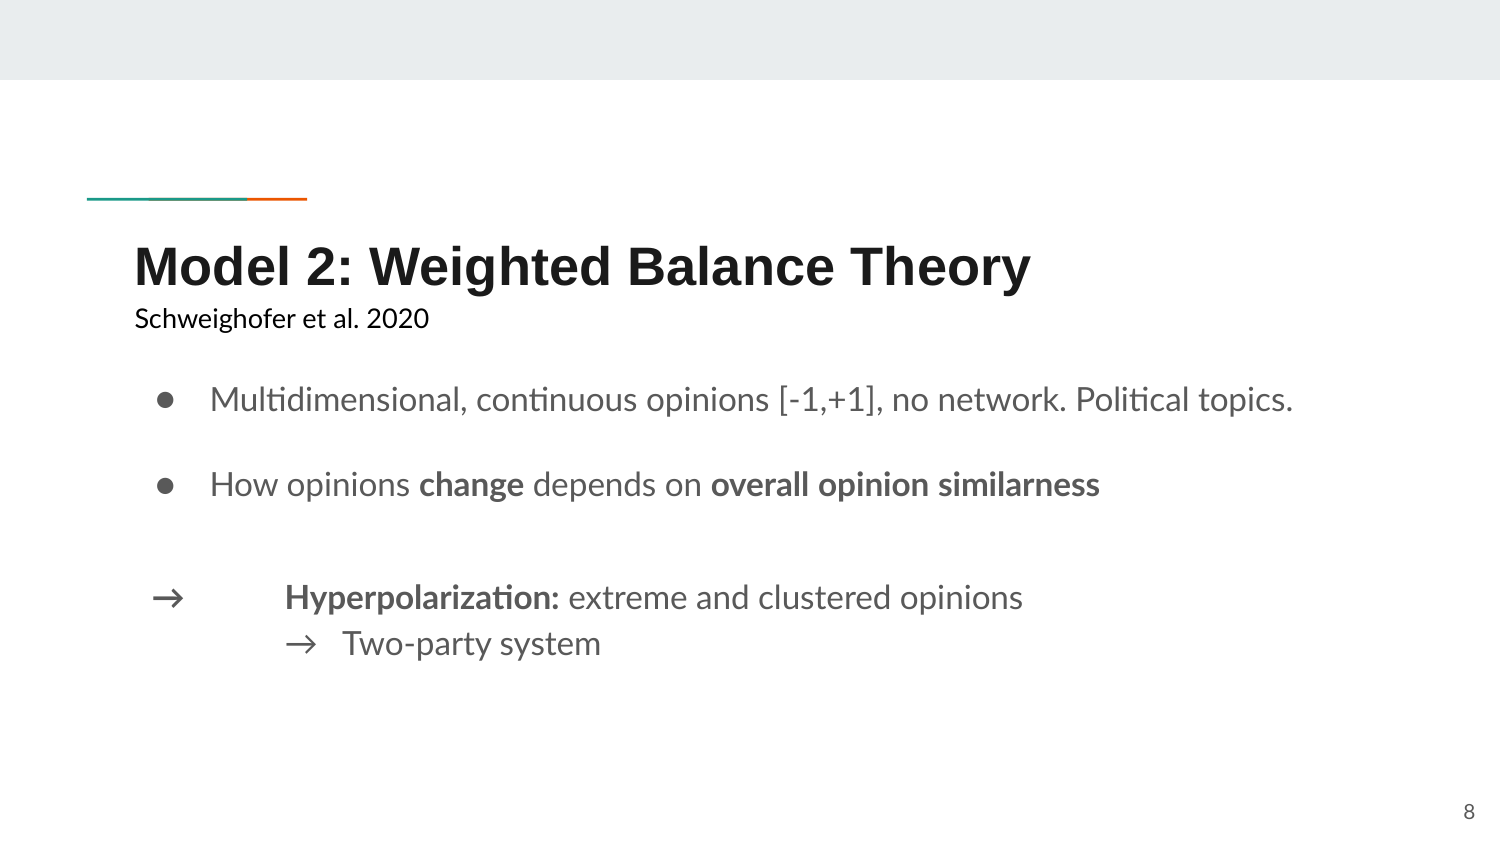

# Model 2: Weighted Balance Theory
Schweighofer et al. 2020
Multidimensional, continuous opinions [-1,+1], no network. Political topics.
How opinions change depends on overall opinion similarness
  →	Hyperpolarization: extreme and clustered opinions
	→   Two-party system

8